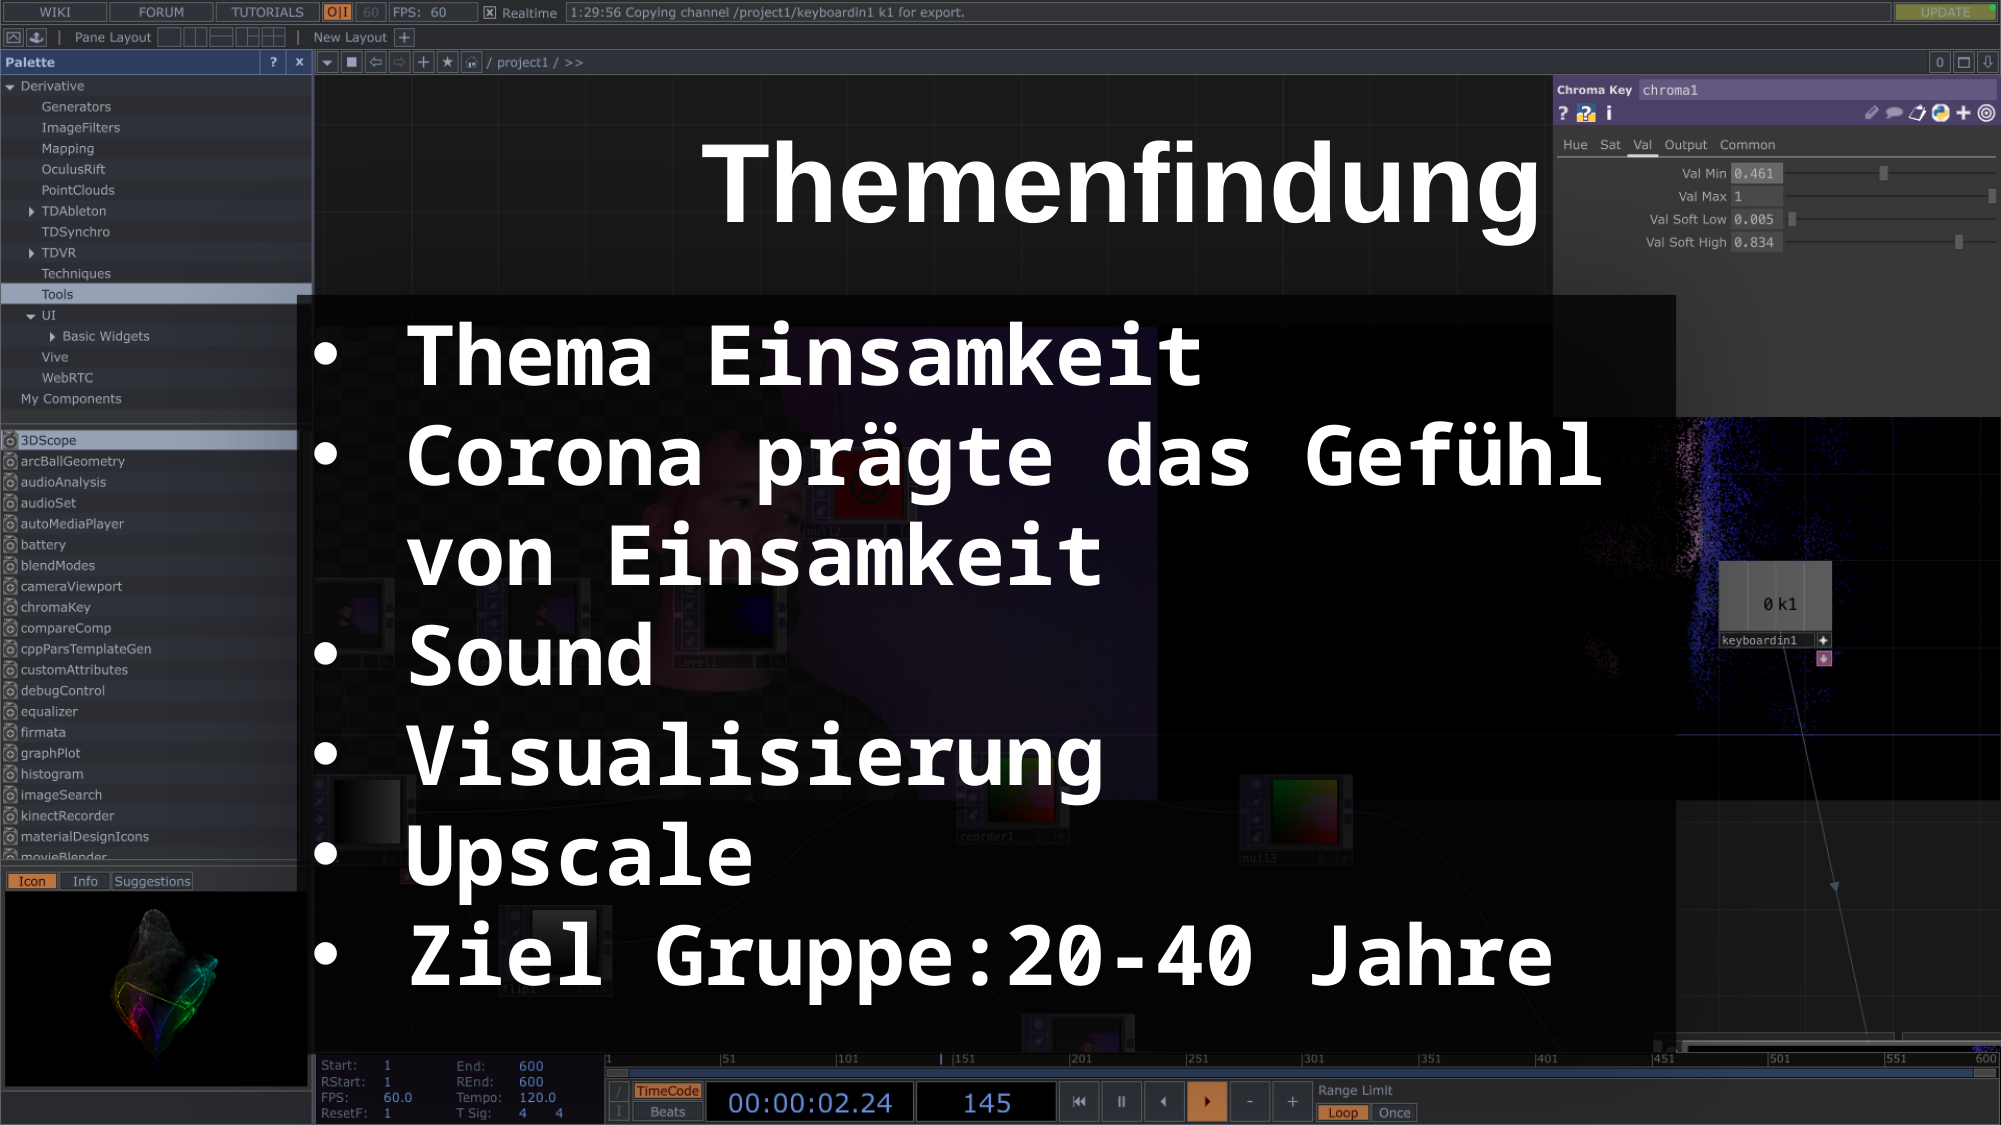

Themenfindung

#
Thema Einsamkeit
Corona prägte das Gefühl von Einsamkeit
Sound
Visualisierung
Upscale
Ziel Gruppe:20-40 Jahre